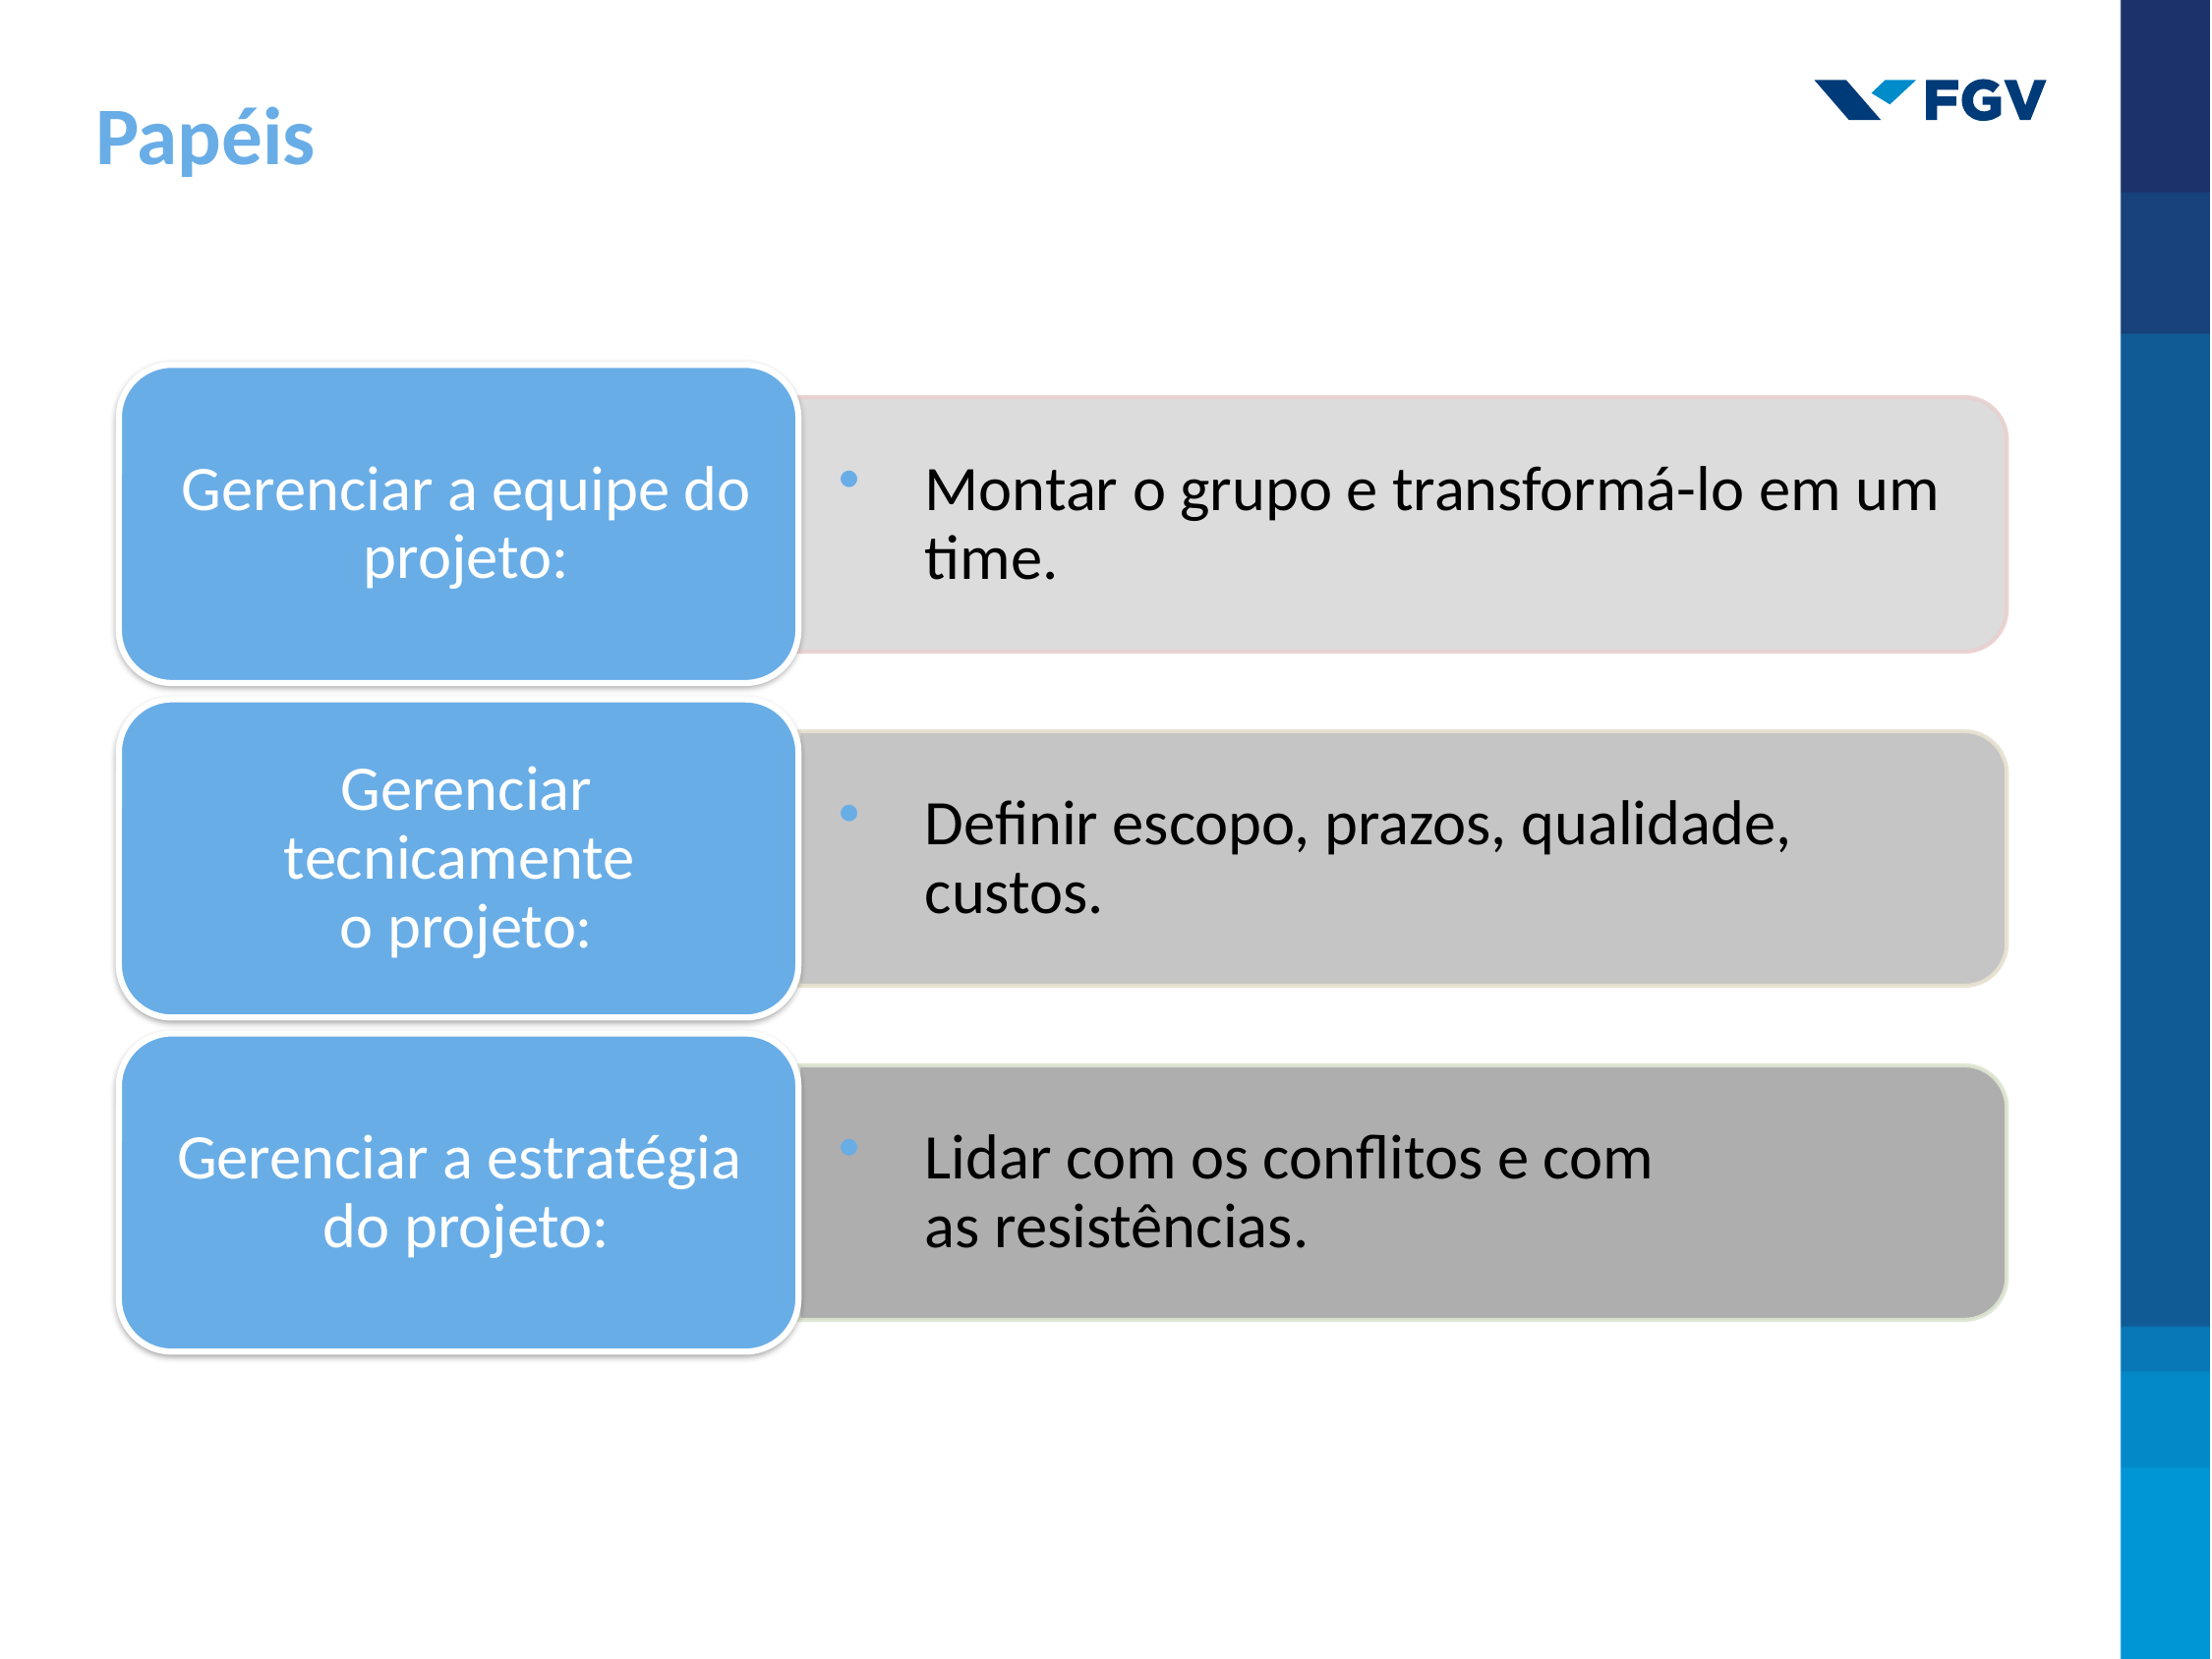

# Papéis
Montar o grupo e transformá-lo em um time.
Gerenciar a equipe do projeto:
Definir escopo, prazos, qualidade, custos.
Gerenciar tecnicamente
o projeto:
Lidar com os conflitos e com
as resistências.
Gerenciar a estratégia
do projeto: